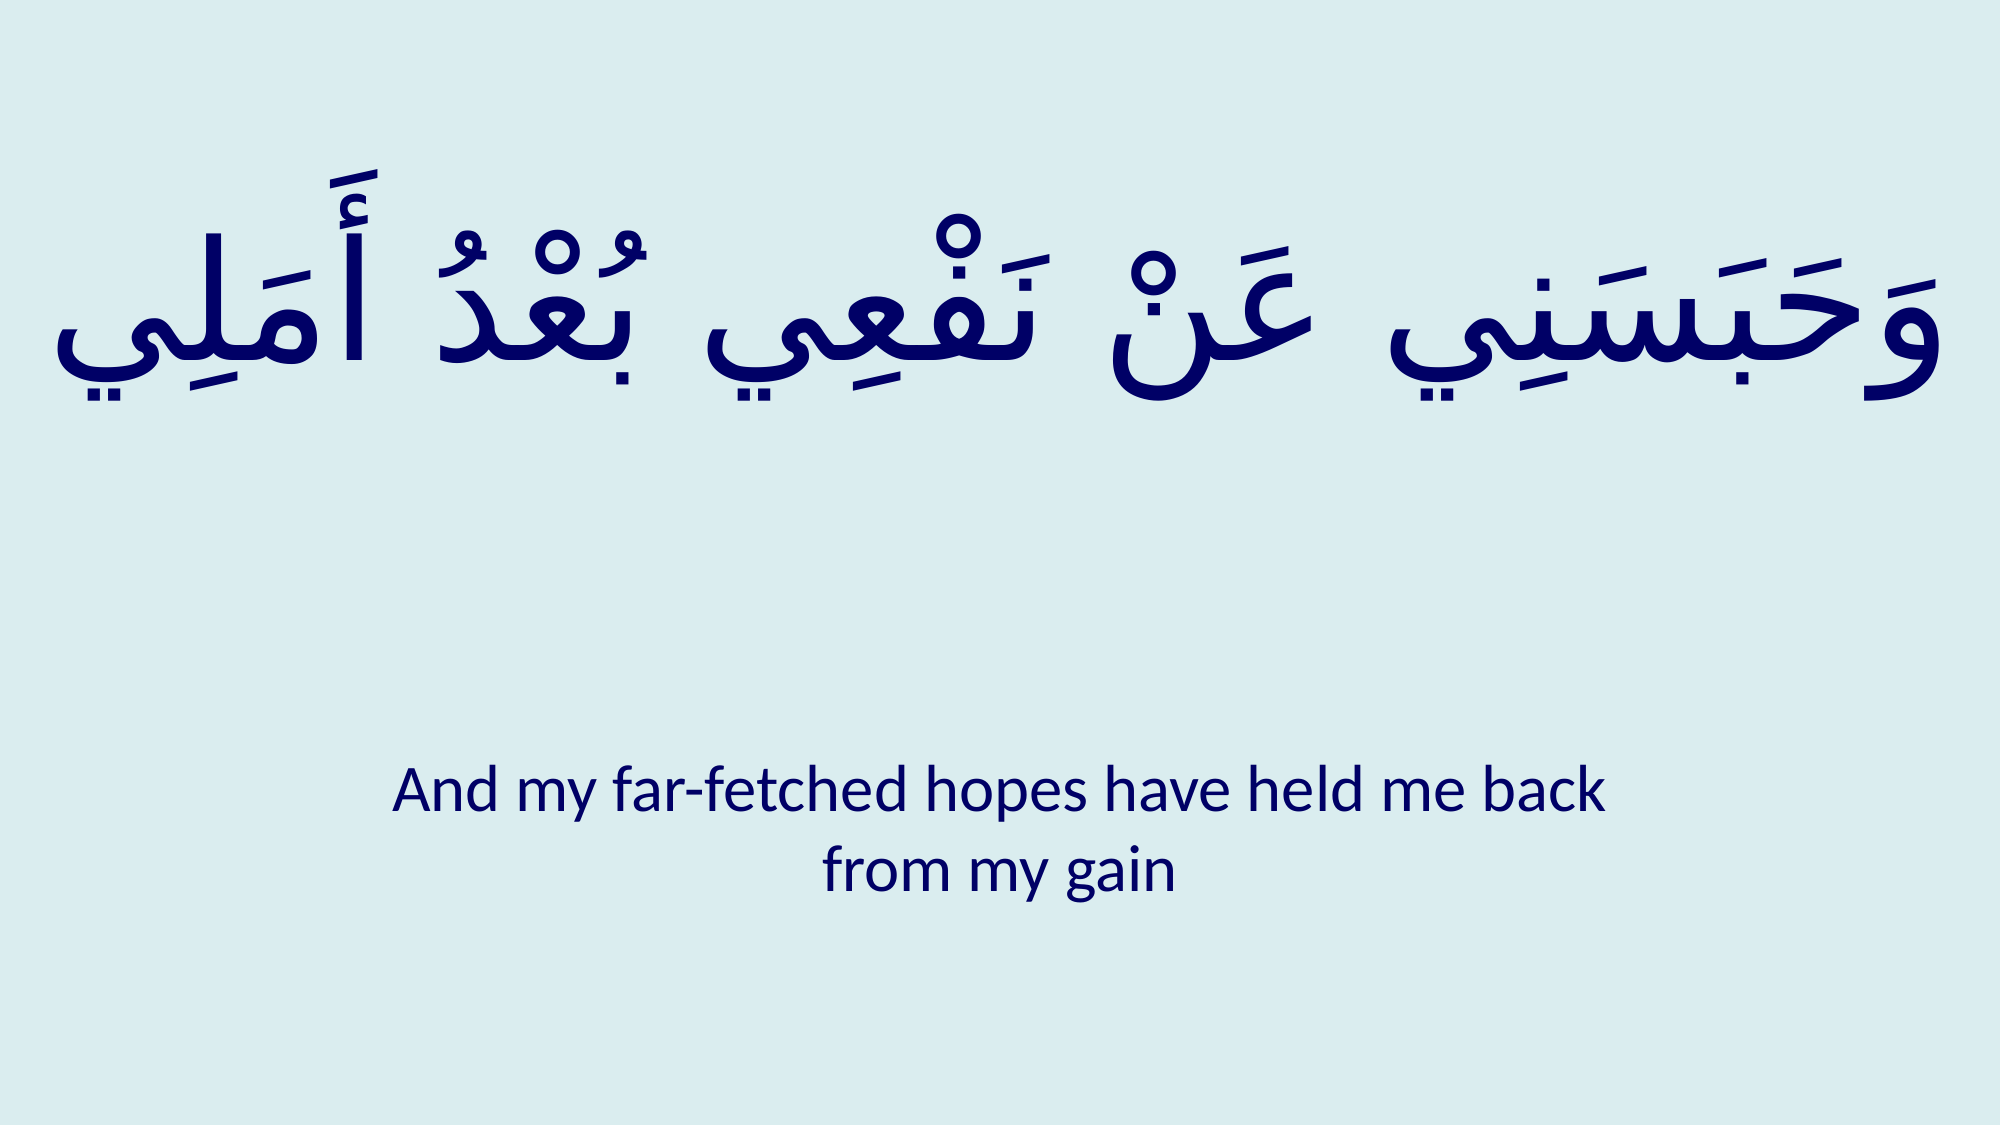

# وَحَبَسَنِي عَنْ نَفْعِي بُعْدُ أَمَلِي
And my far-fetched hopes have held me back from my gain